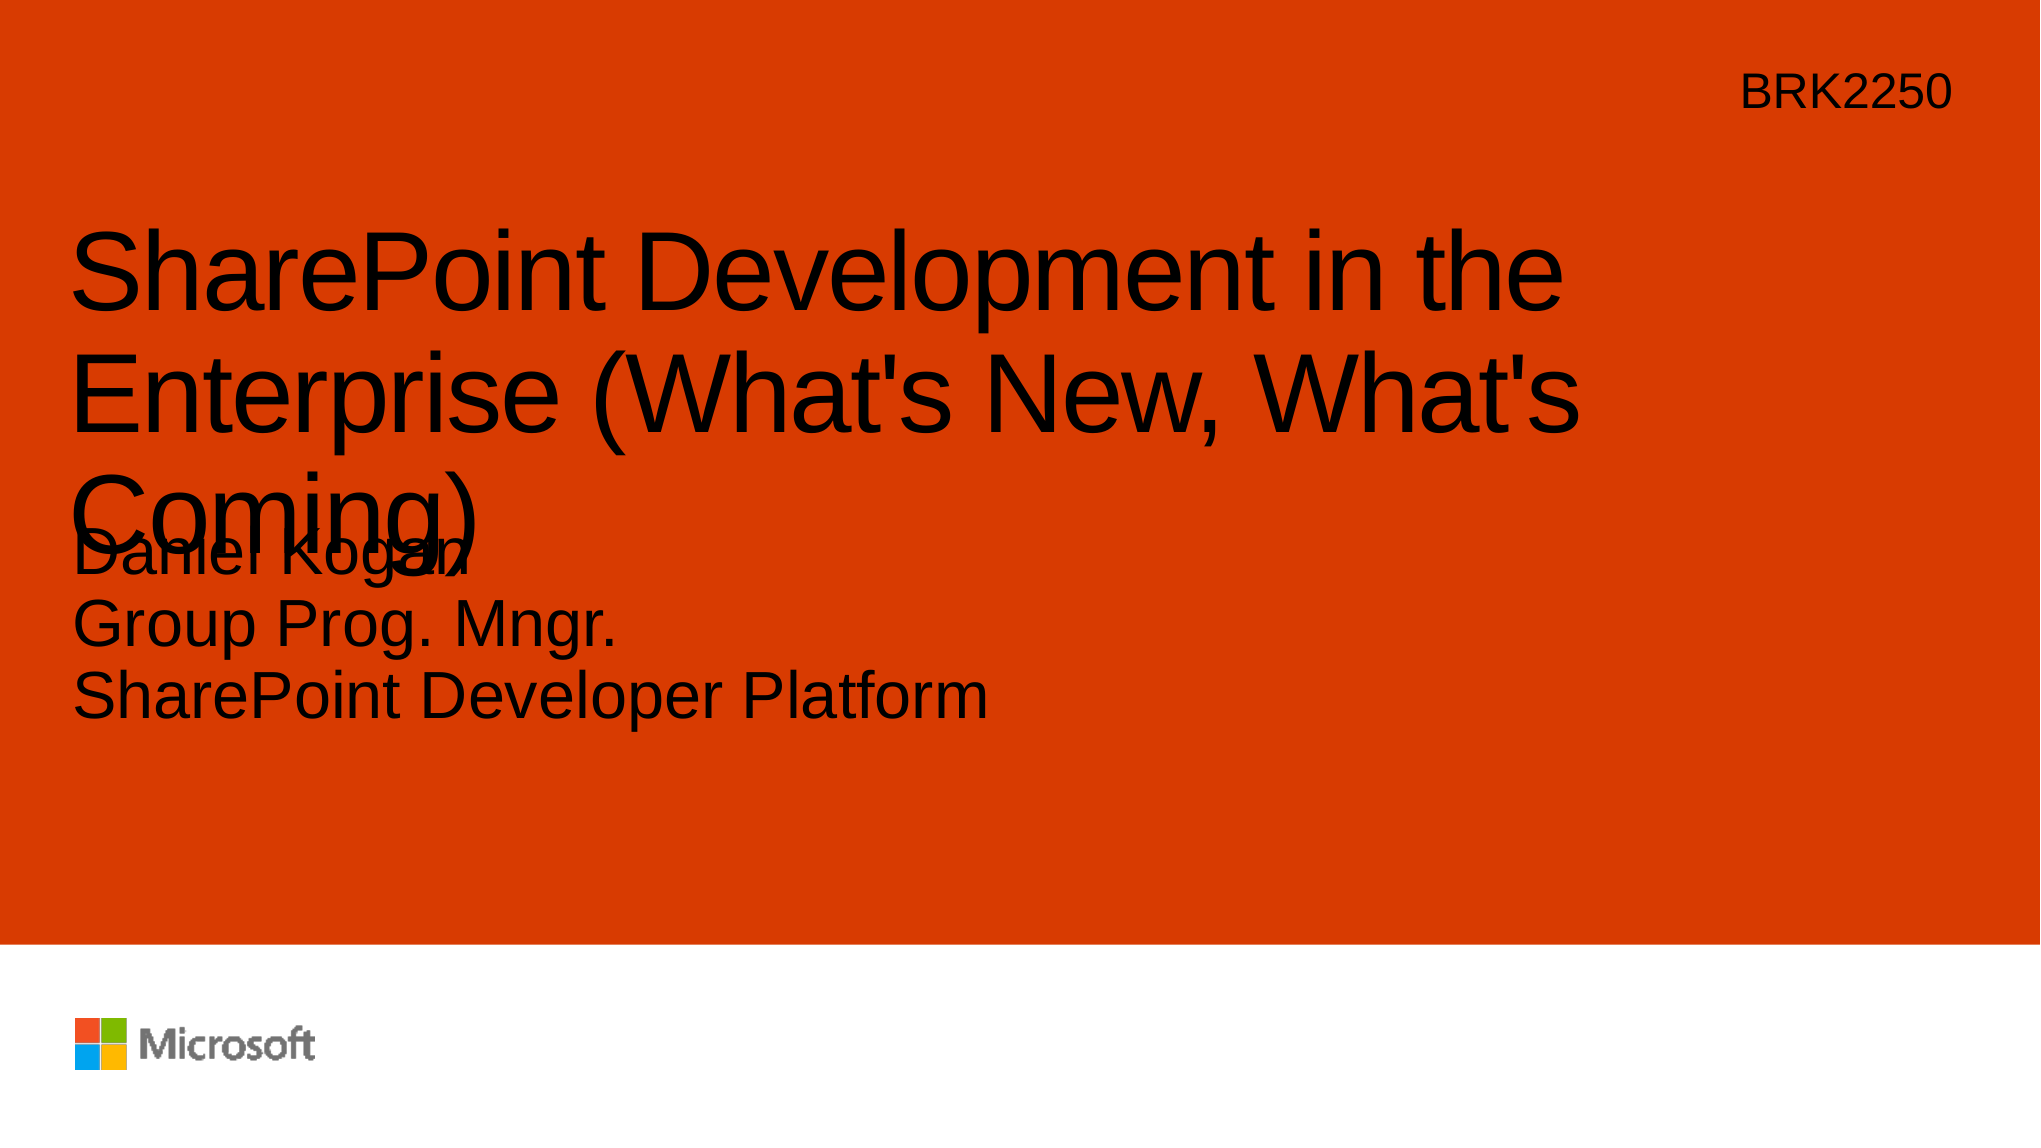

BRK2250
# SharePoint Development in the Enterprise (What's New, What's Coming)
Daniel Kogan
Group Prog. Mngr.
SharePoint Developer Platform